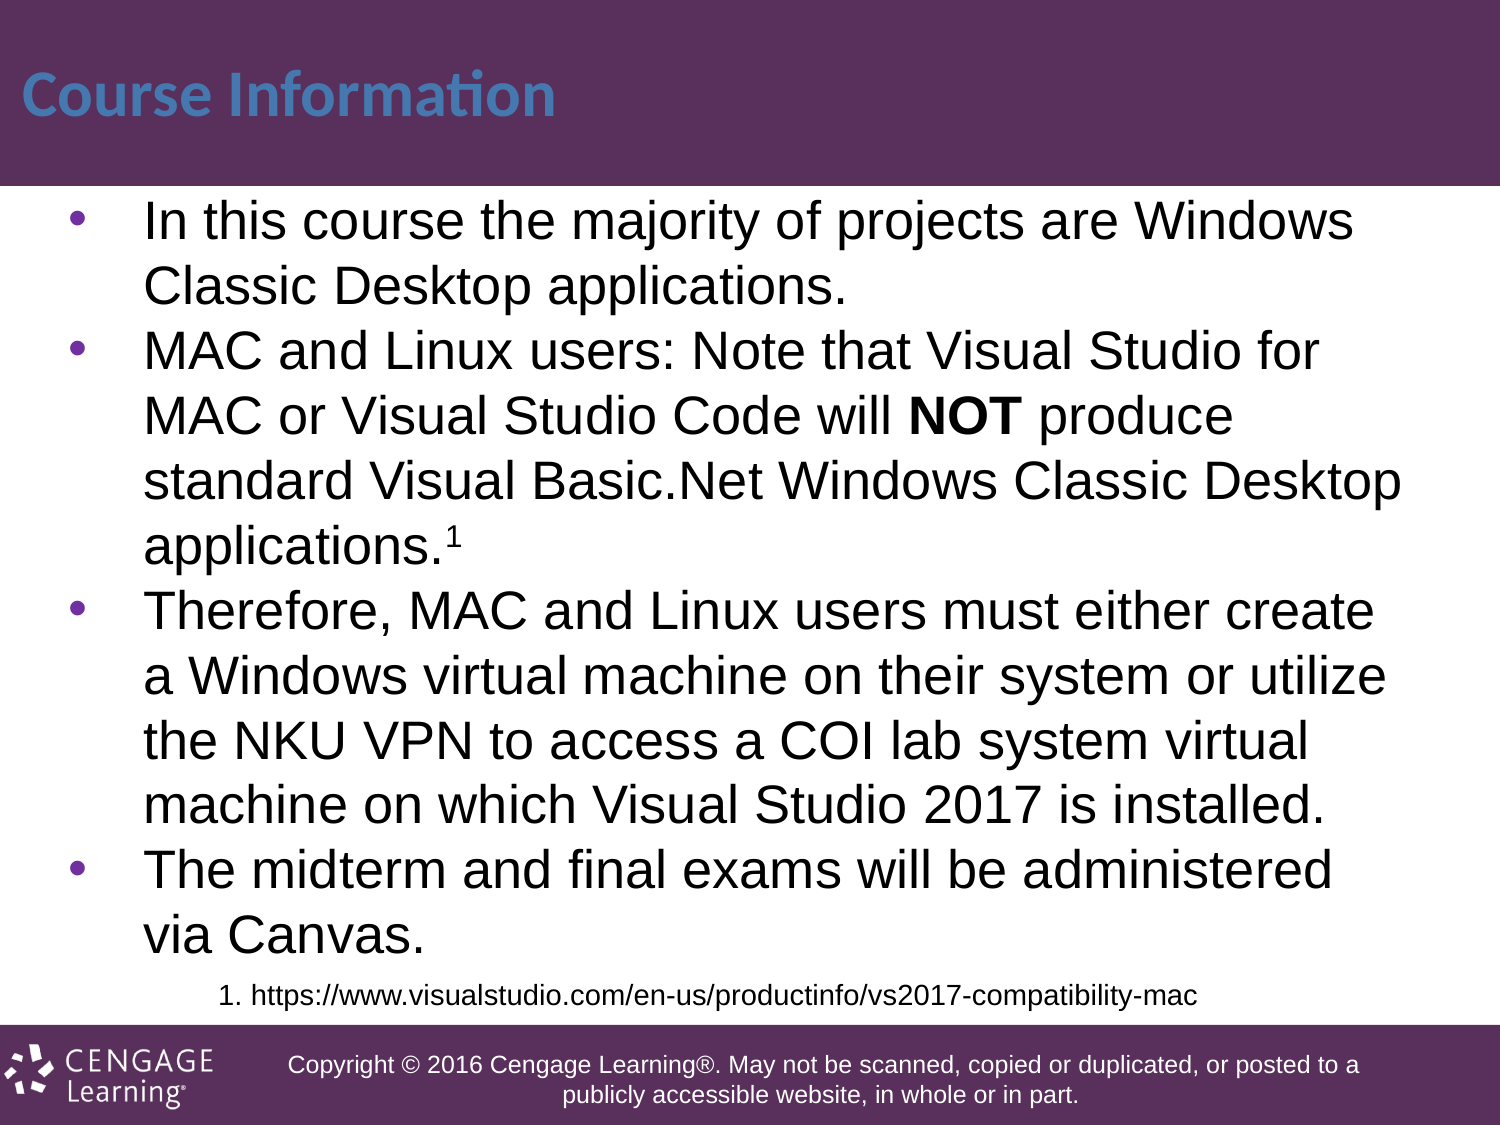

# Course Information
In this course the majority of projects are Windows Classic Desktop applications.
MAC and Linux users: Note that Visual Studio for MAC or Visual Studio Code will NOT produce standard Visual Basic.Net Windows Classic Desktop applications.1
Therefore, MAC and Linux users must either create a Windows virtual machine on their system or utilize the NKU VPN to access a COI lab system virtual machine on which Visual Studio 2017 is installed.
The midterm and final exams will be administered via Canvas.
	1. https://www.visualstudio.com/en-us/productinfo/vs2017-compatibility-mac